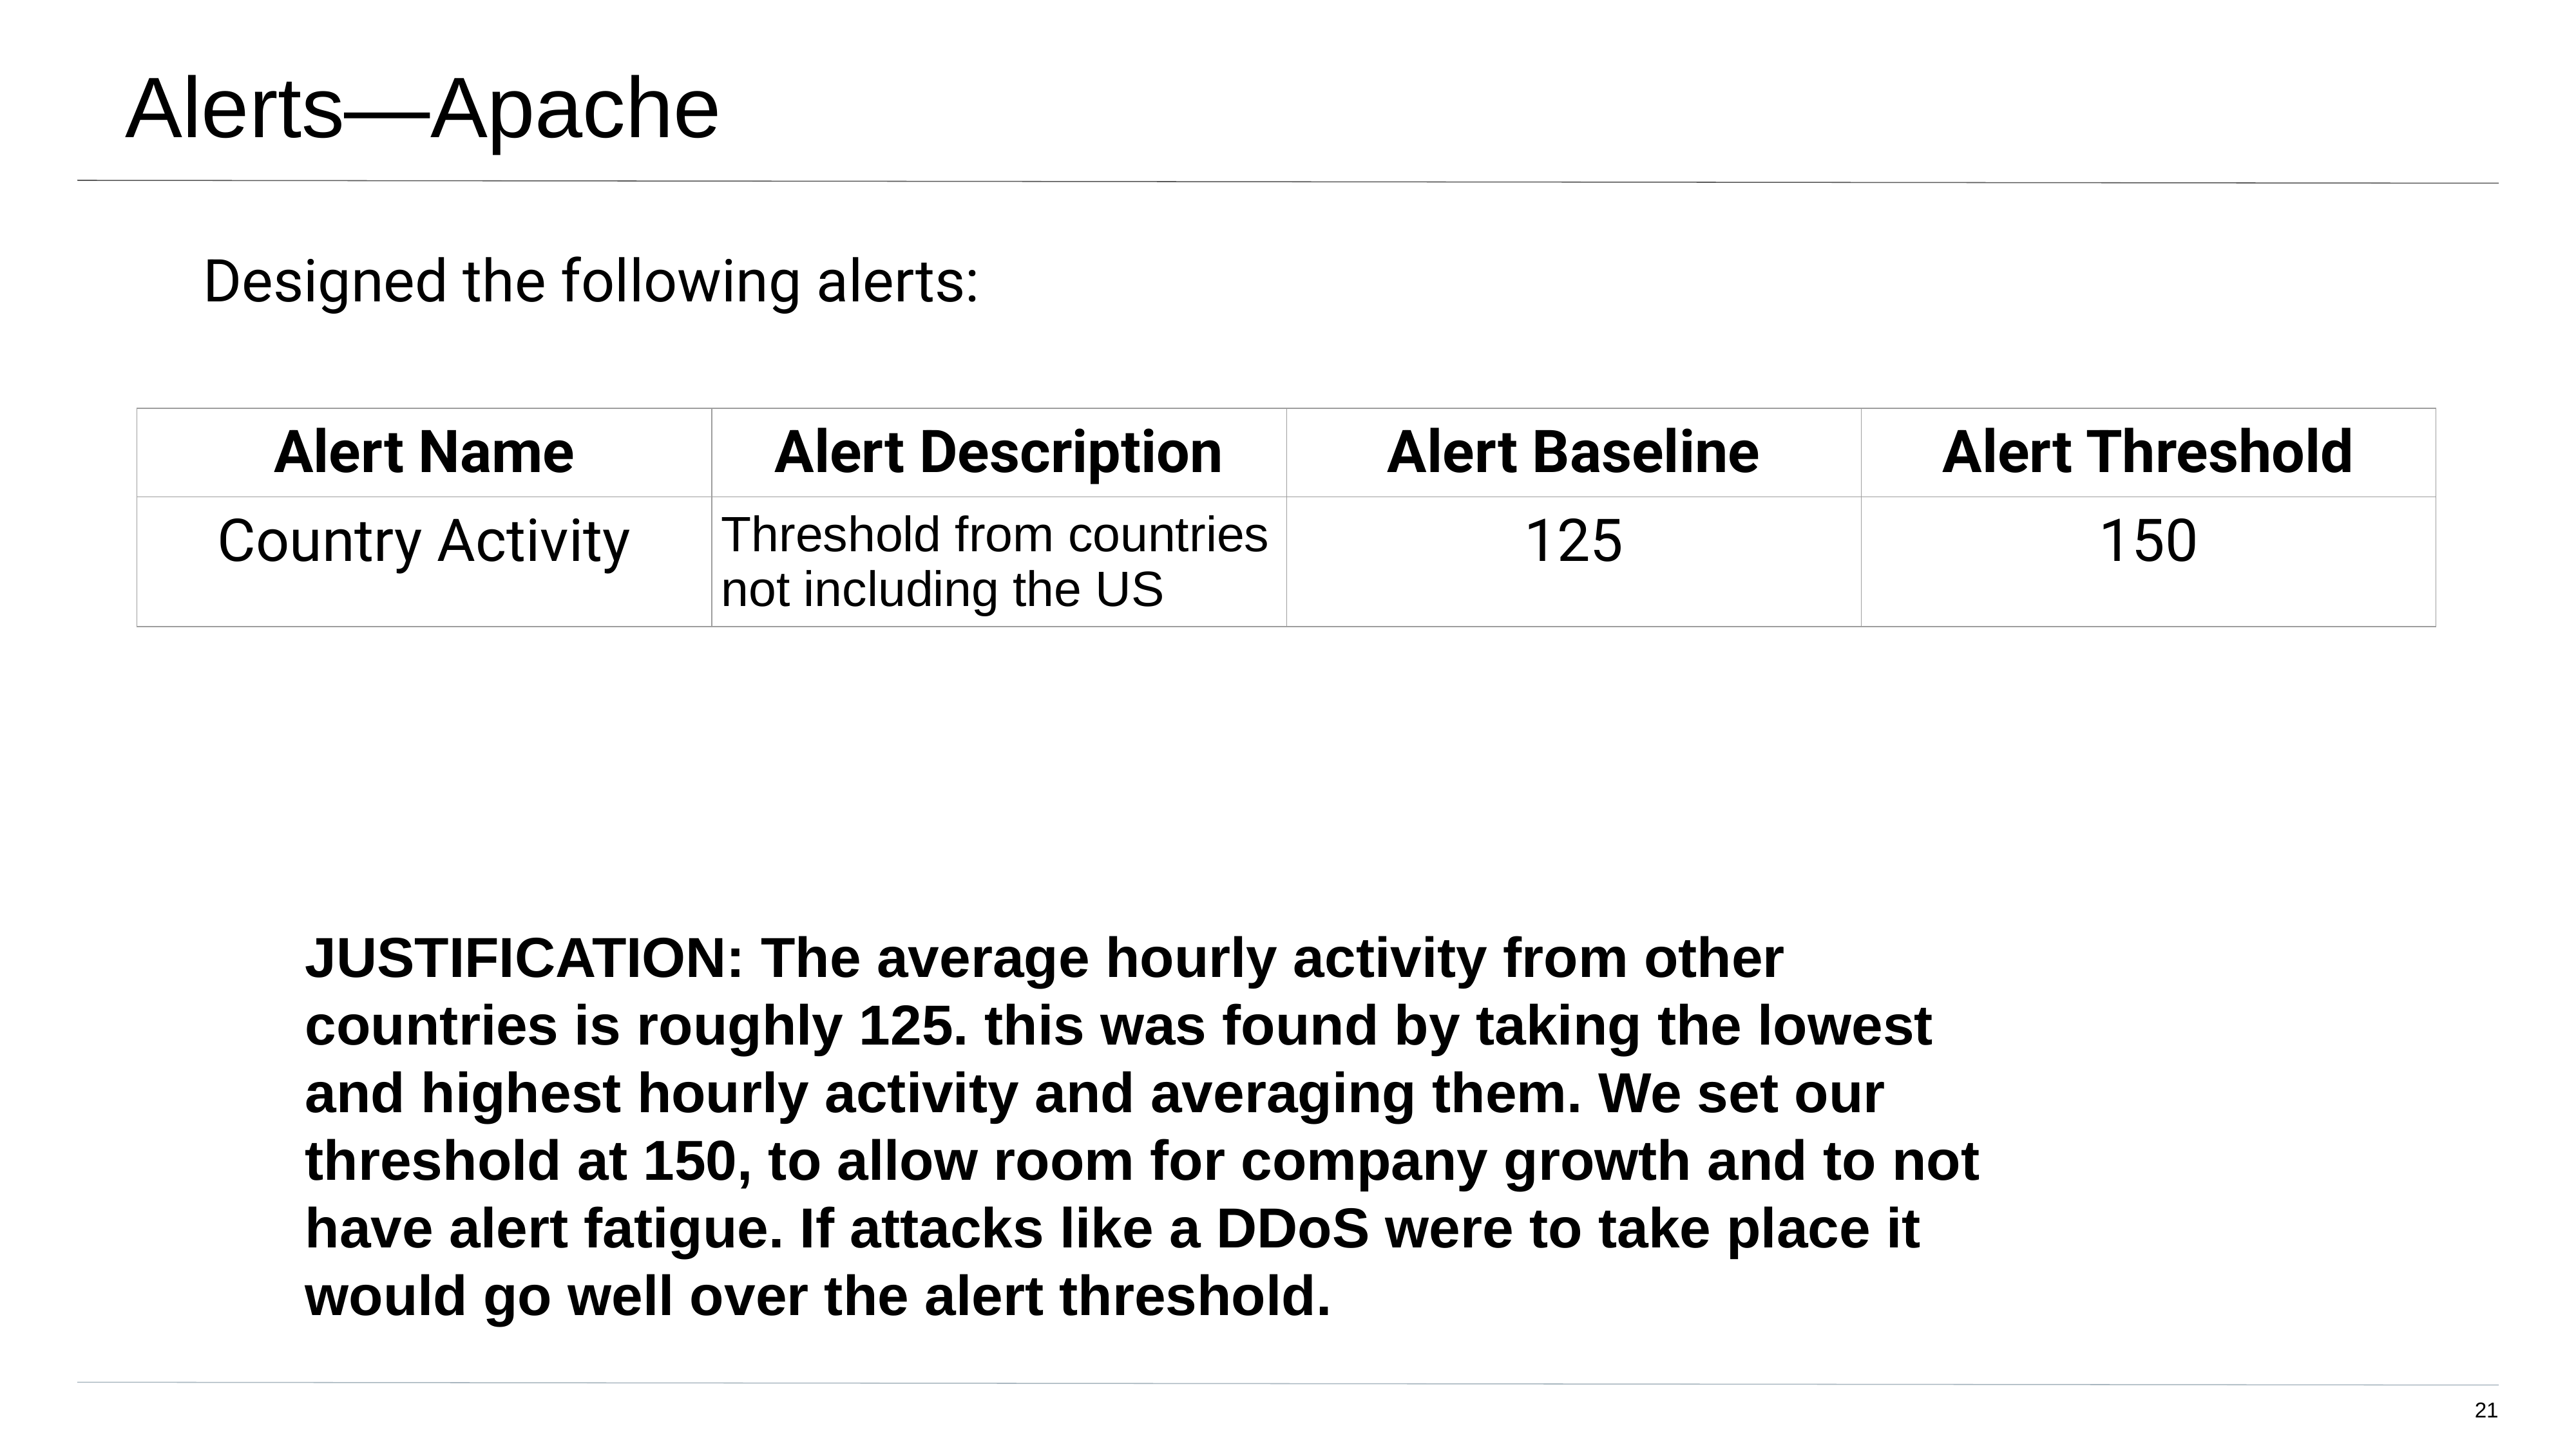

# Alerts—Apache
Designed the following alerts:

| Alert Name | Alert Description | Alert Baseline | Alert Threshold |
| --- | --- | --- | --- |
| Country Activity | Threshold from countries not including the US | 125 | 150 |
JUSTIFICATION: The average hourly activity from other countries is roughly 125. this was found by taking the lowest and highest hourly activity and averaging them. We set our threshold at 150, to allow room for company growth and to not have alert fatigue. If attacks like a DDoS were to take place it would go well over the alert threshold.
21